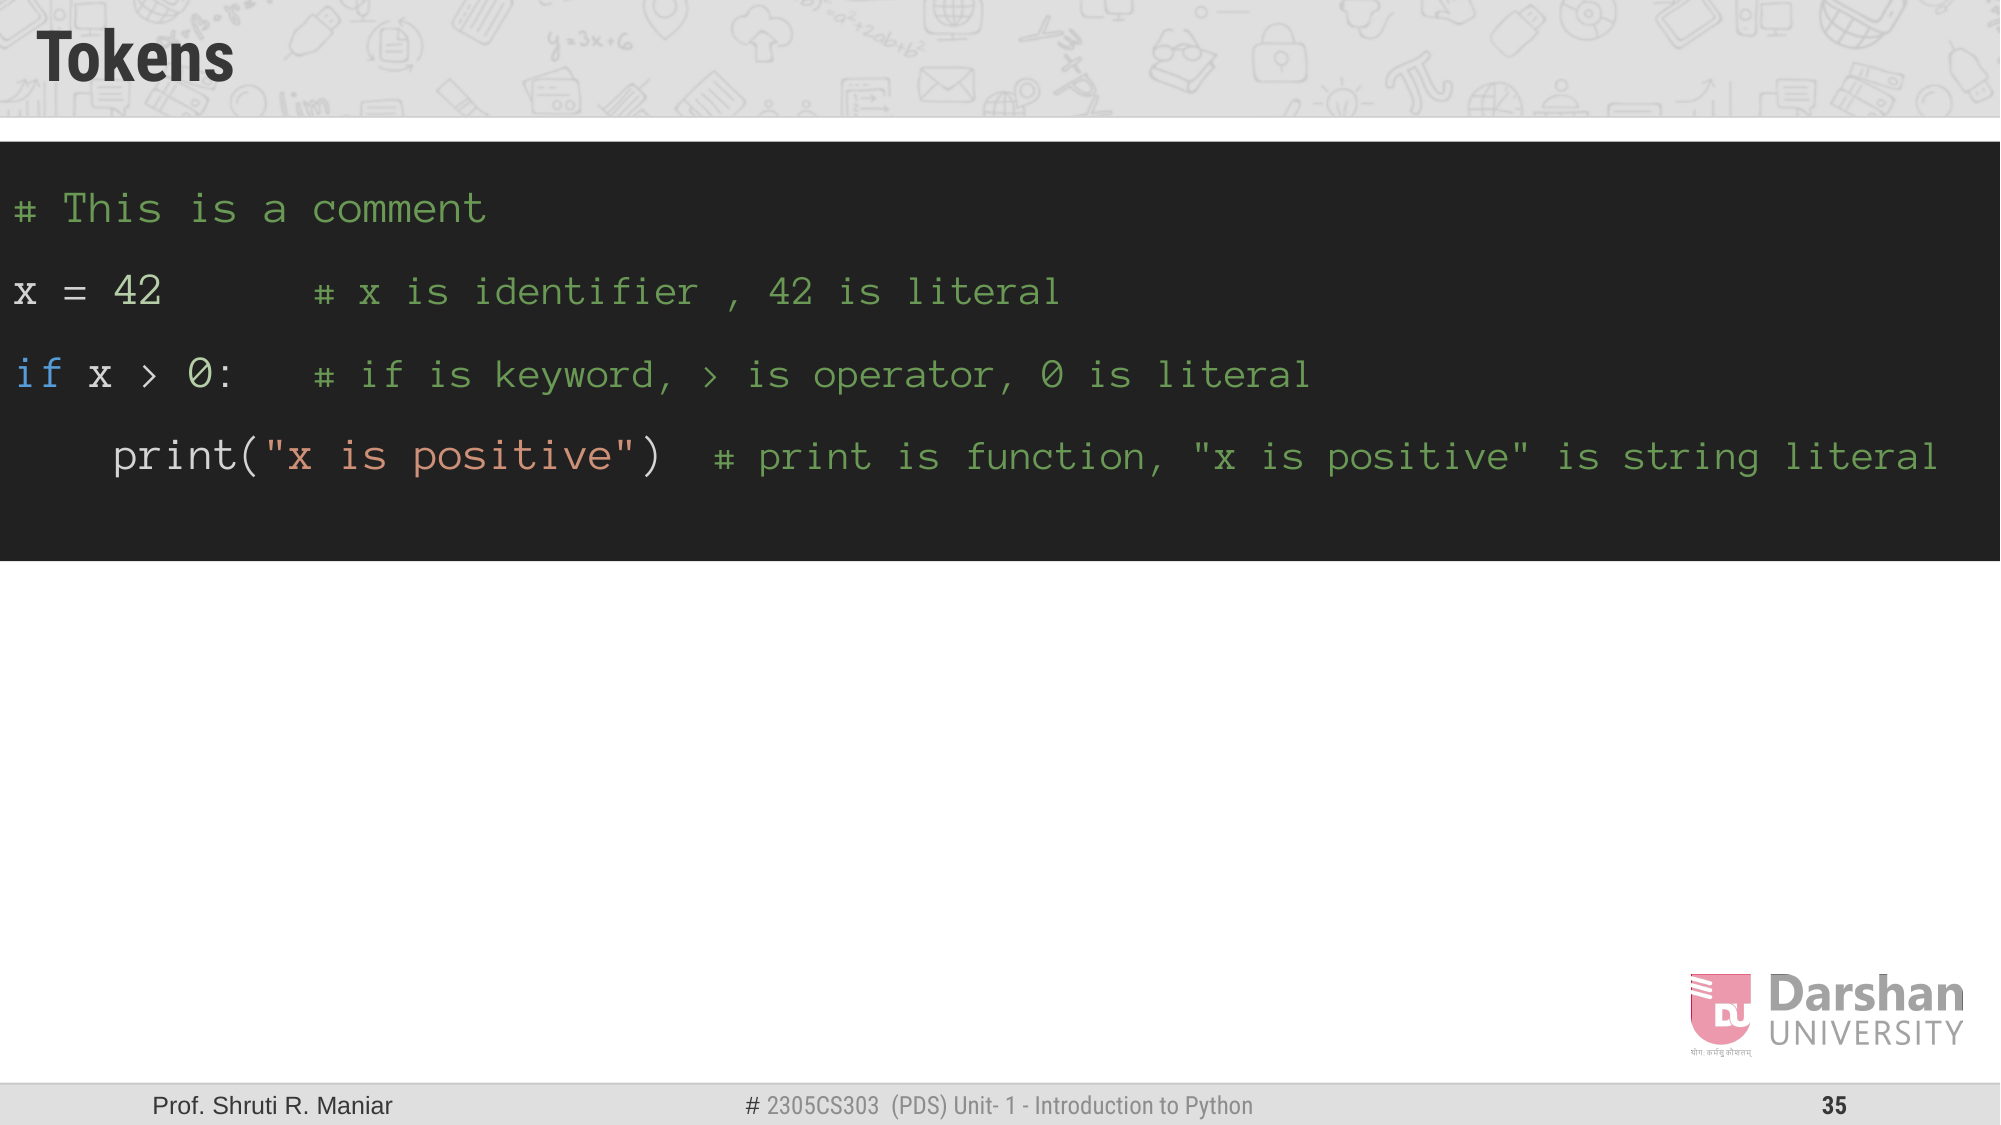

# Tokens
# This is a comment
x = 42      # x is identifier , 42 is literal
if x > 0:   # if is keyword, > is operator, 0 is literal
    print("x is positive")  # print is function, "x is positive" is string literal